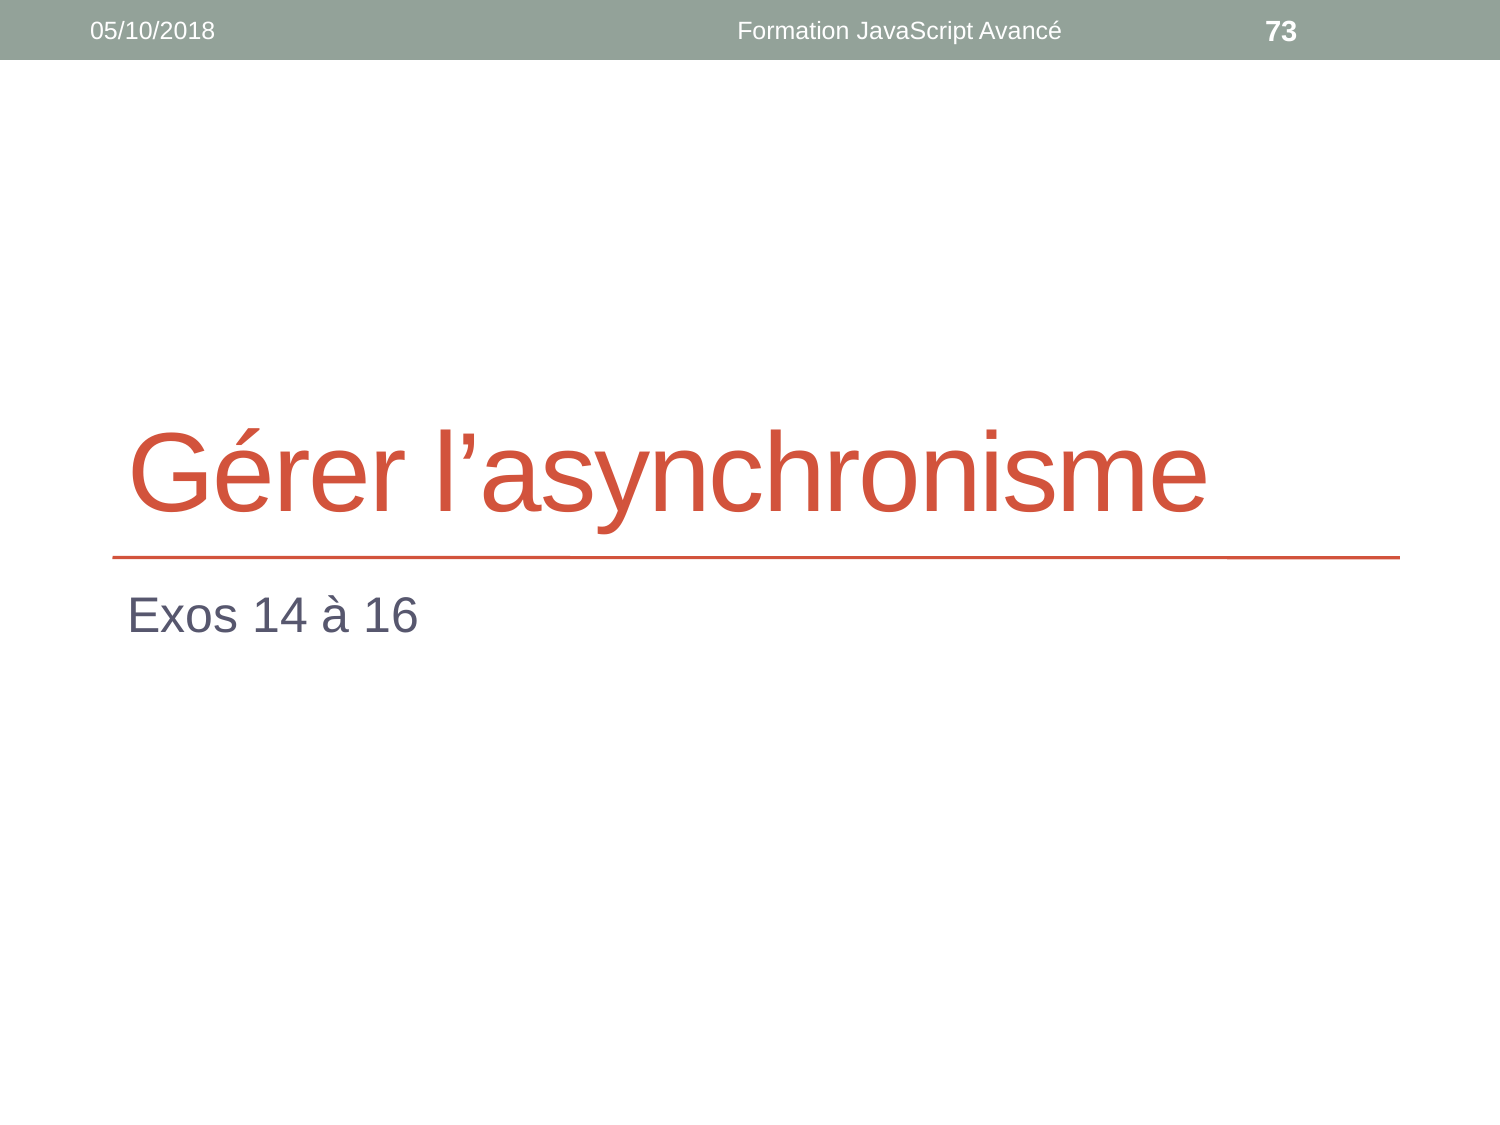

05/10/2018
Formation JavaScript Avancé
73
# Gérer l’asynchronisme
Exos 14 à 16